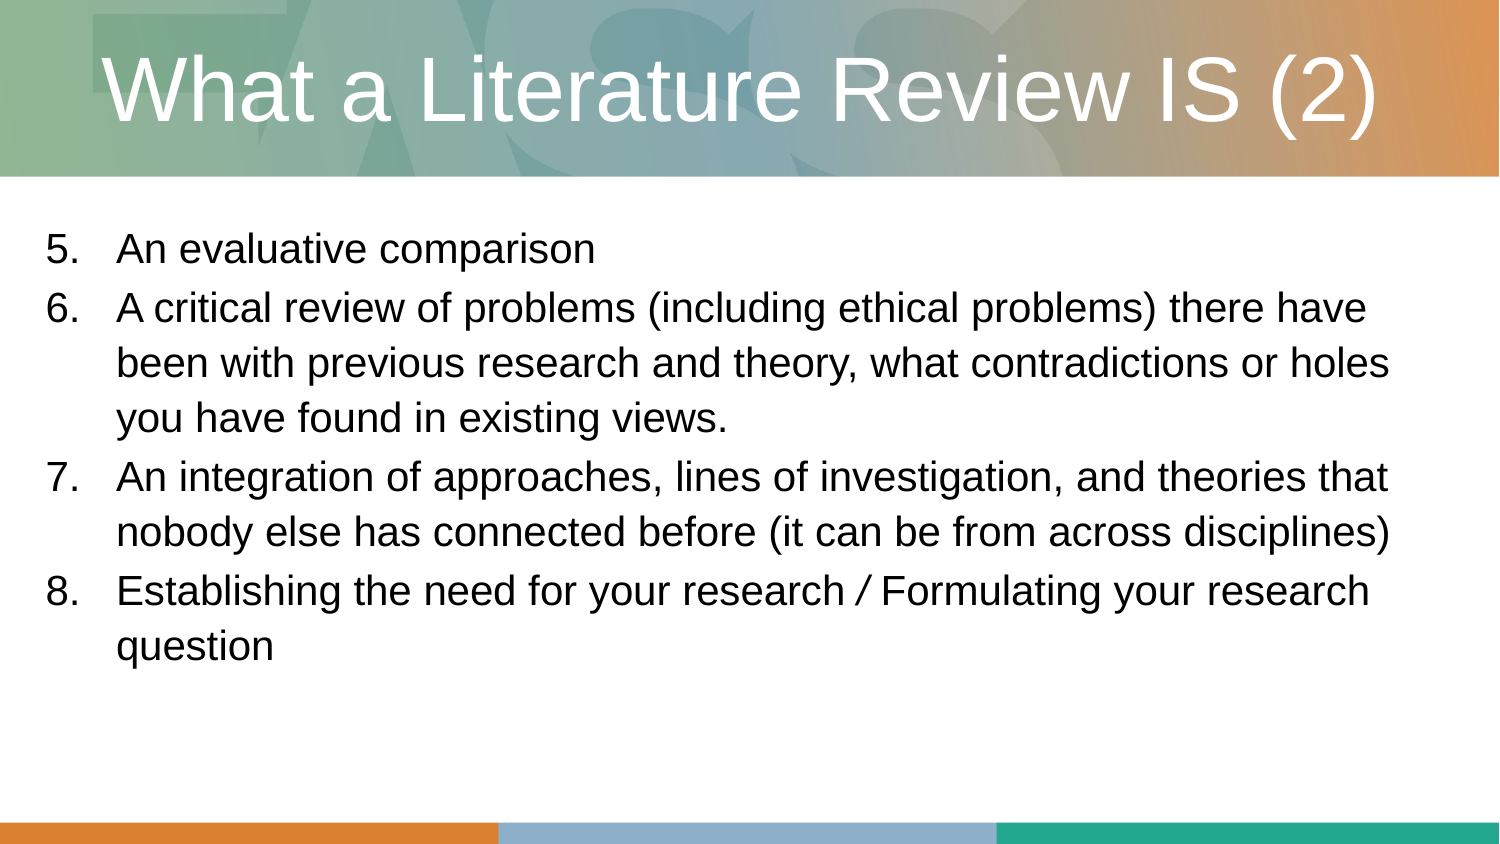

# What a Literature Review IS (2)

An evaluative comparison
A critical review of problems (including ethical problems) there have been with previous research and theory, what contradictions or holes you have found in existing views.
An integration of approaches, lines of investigation, and theories that nobody else has connected before (it can be from across disciplines)
Establishing the need for your research / Formulating your research question